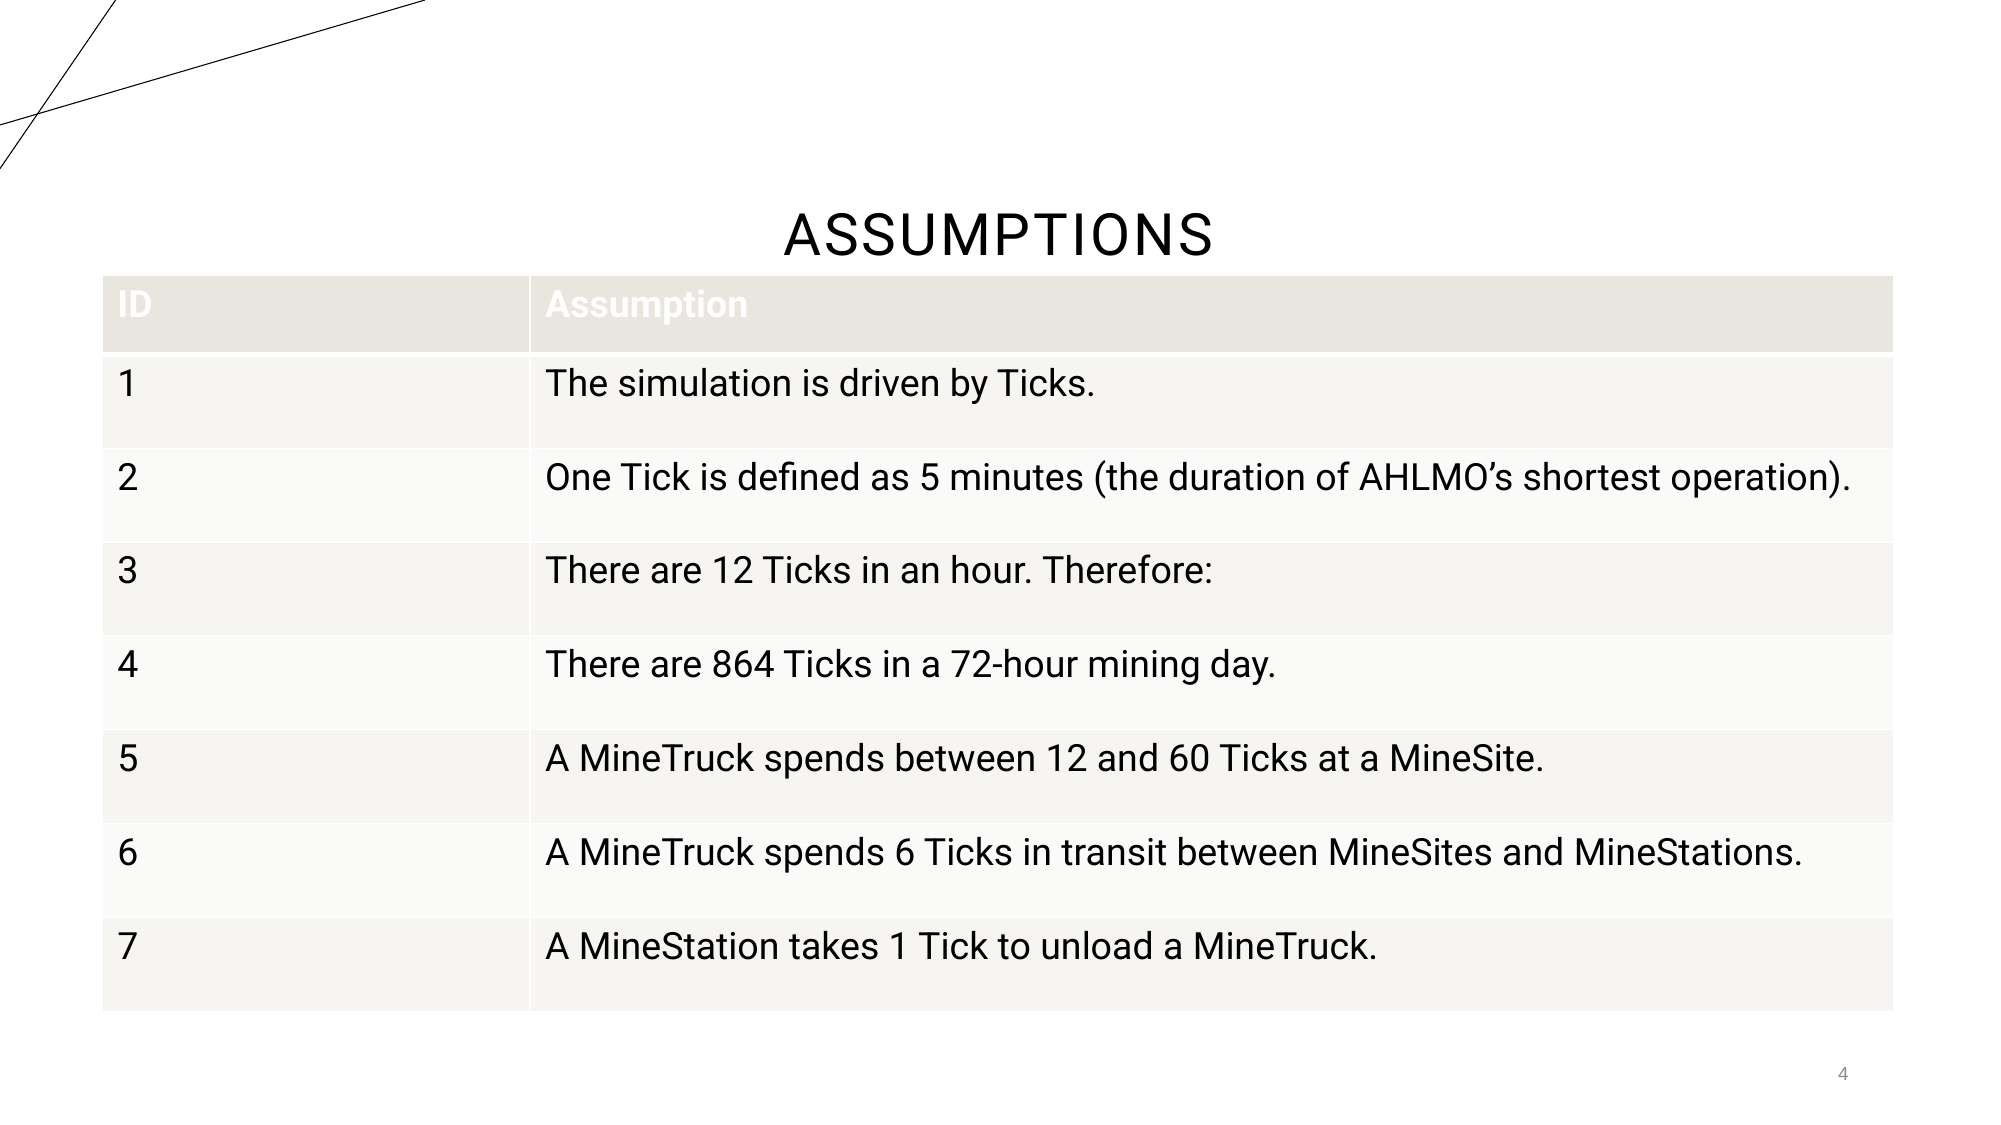

# Assumptions
| ID | Assumption |
| --- | --- |
| 1 | The simulation is driven by Ticks. |
| 2 | One Tick is defined as 5 minutes (the duration of AHLMO’s shortest operation). |
| 3 | There are 12 Ticks in an hour. Therefore: |
| 4 | There are 864 Ticks in a 72-hour mining day. |
| 5 | A MineTruck spends between 12 and 60 Ticks at a MineSite. |
| 6 | A MineTruck spends 6 Ticks in transit between MineSites and MineStations. |
| 7 | A MineStation takes 1 Tick to unload a MineTruck. |
4